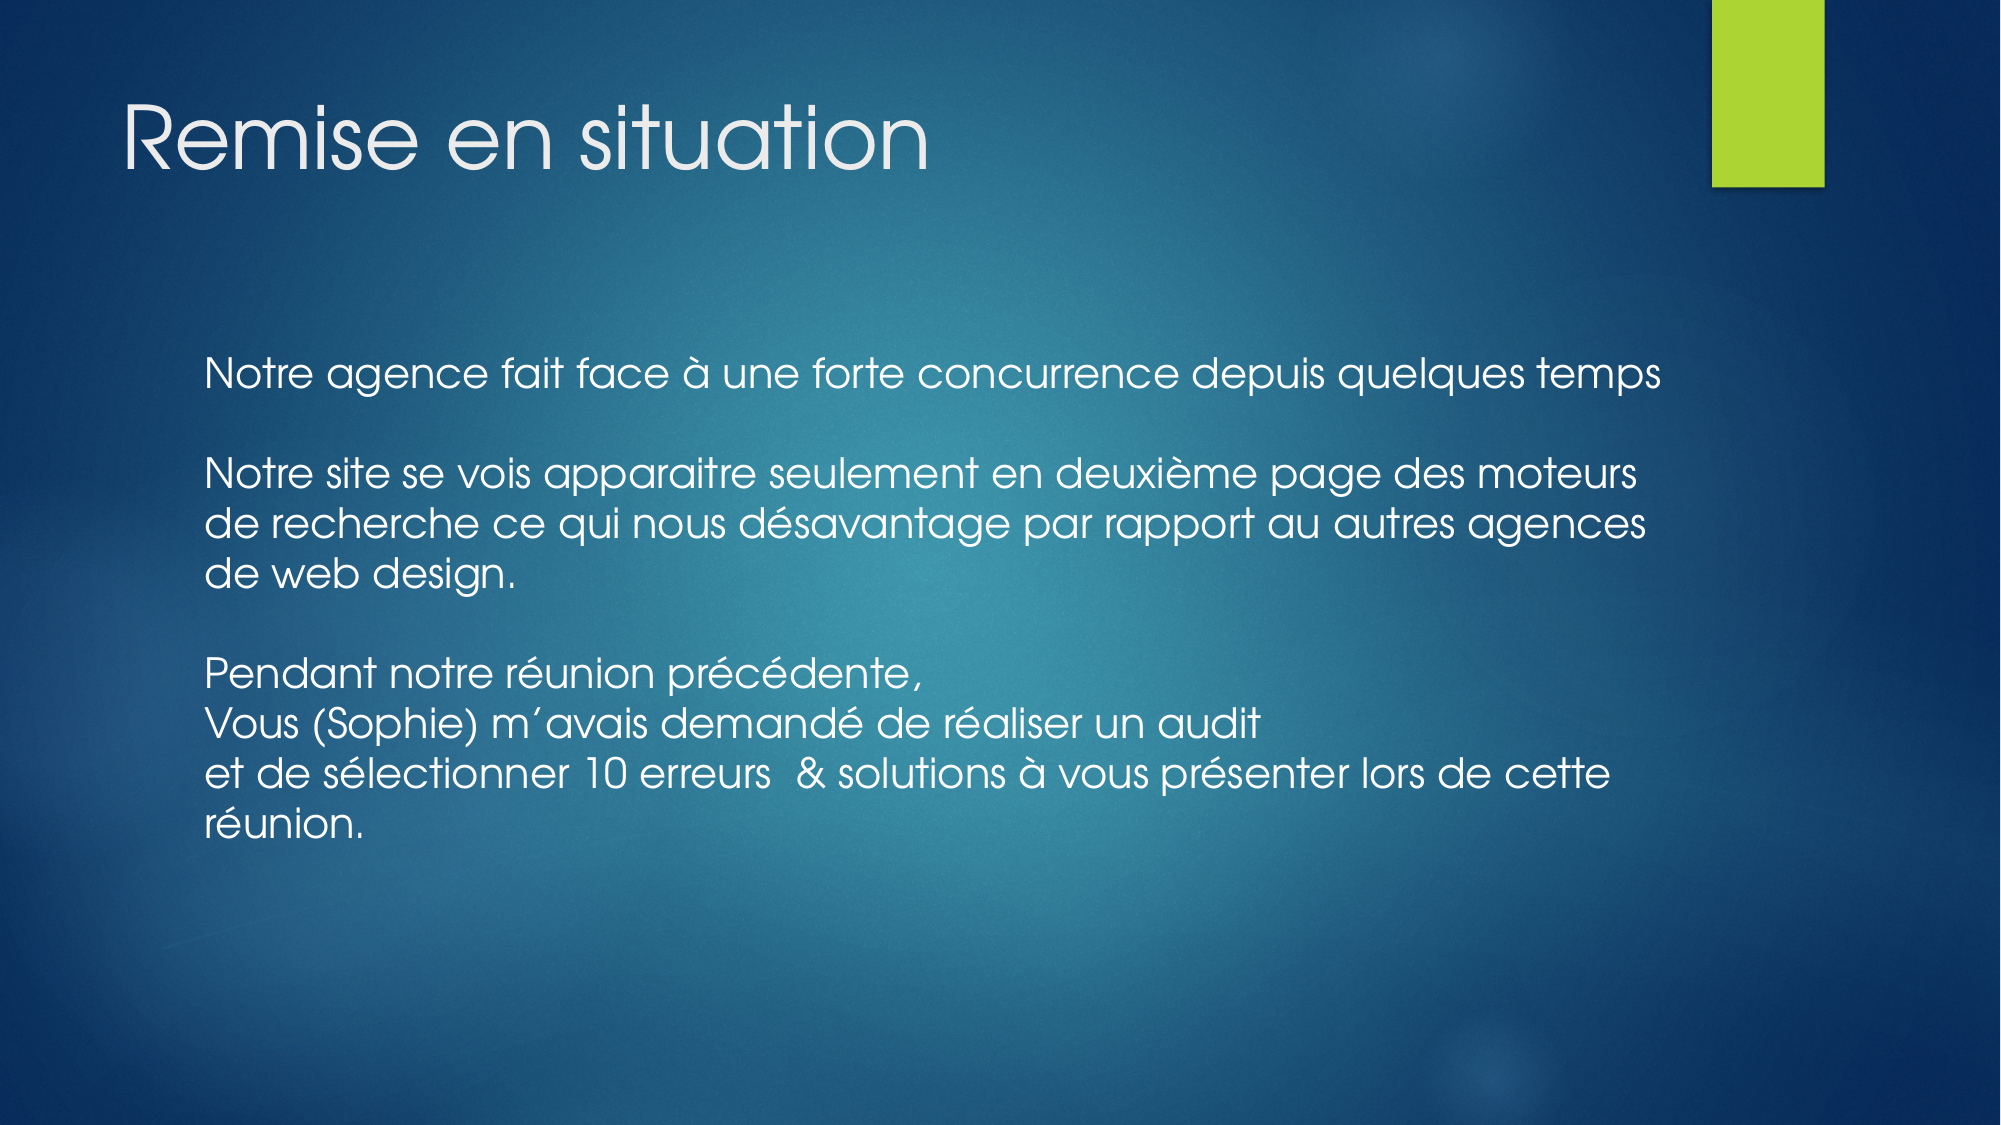

# Remise en situation
Notre agence fait face à une forte concurrence depuis quelques temps

Notre site se vois apparaitre seulement en deuxième page des moteurs de recherche ce qui nous désavantage par rapport au autres agences de web design.

Pendant notre réunion précédente,
Vous (Sophie) m’avais demandé de réaliser un audit
et de sélectionner 10 erreurs  & solutions à vous présenter lors de cette réunion.